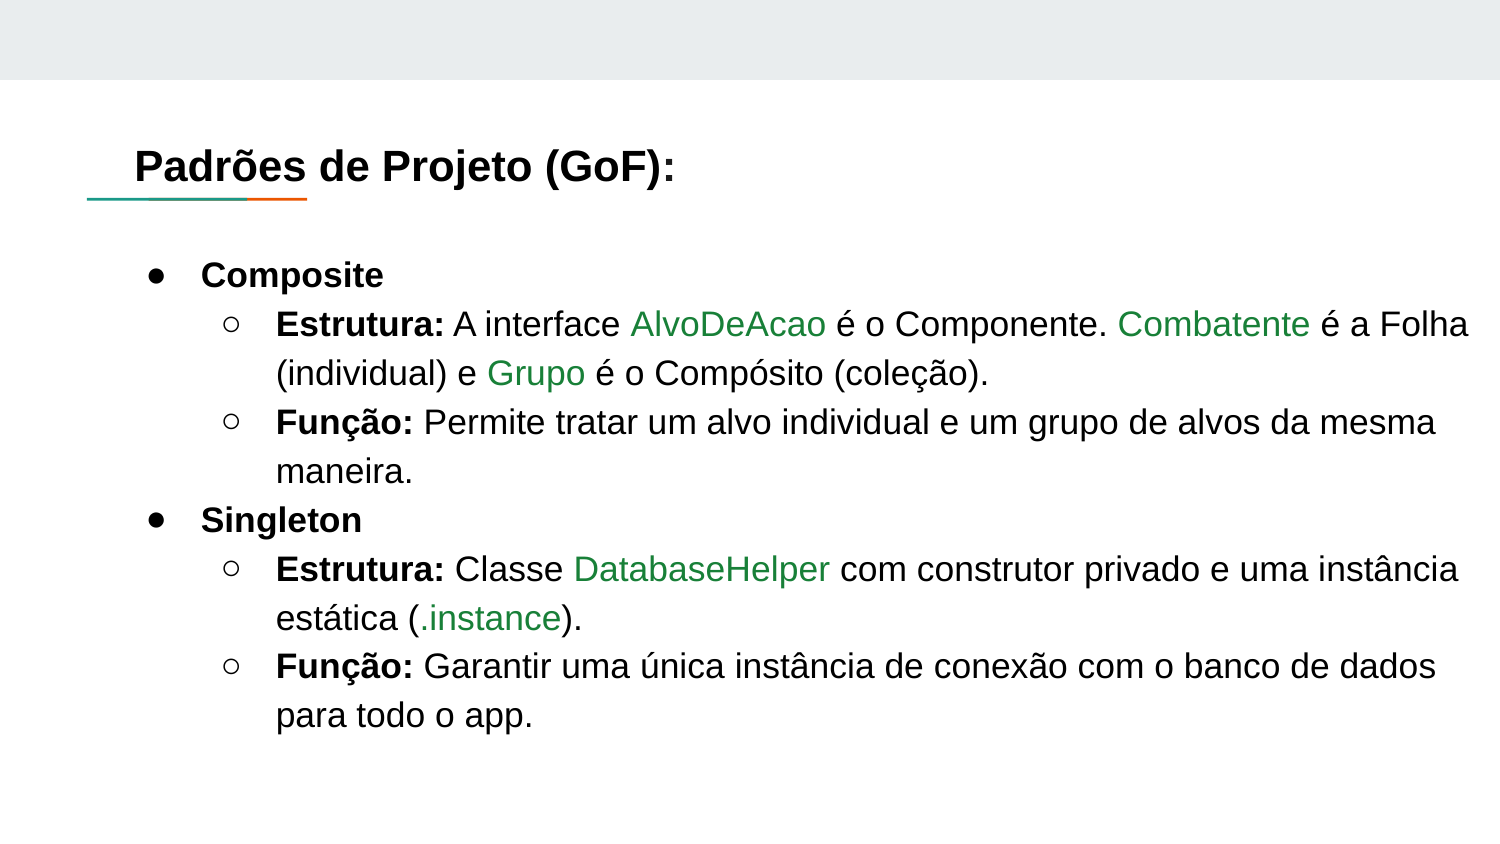

# Padrões de Projeto (GoF):
Composite
Estrutura: A interface AlvoDeAcao é o Componente. Combatente é a Folha (individual) e Grupo é o Compósito (coleção).
Função: Permite tratar um alvo individual e um grupo de alvos da mesma maneira.
Singleton
Estrutura: Classe DatabaseHelper com construtor privado e uma instância estática (.instance).
Função: Garantir uma única instância de conexão com o banco de dados para todo o app.